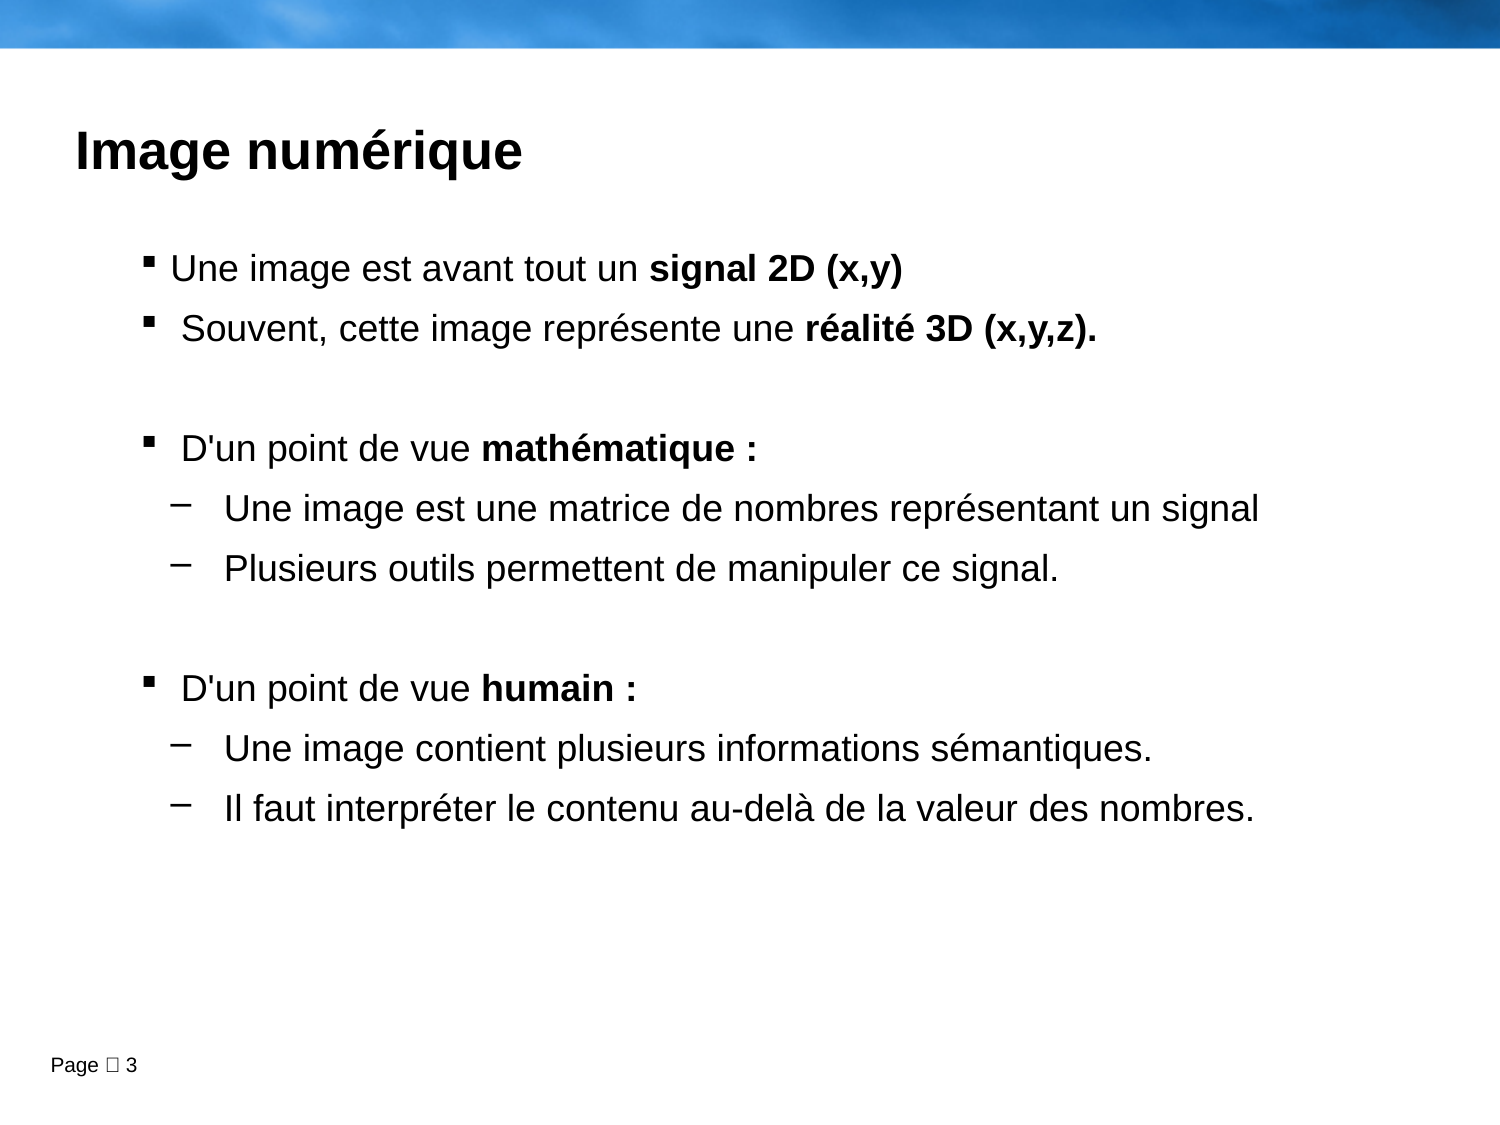

# Image numérique
Une image est avant tout un signal 2D (x,y)
 Souvent, cette image représente une réalité 3D (x,y,z).

 D'un point de vue mathématique :
 Une image est une matrice de nombres représentant un signal
 Plusieurs outils permettent de manipuler ce signal.

 D'un point de vue humain :
 Une image contient plusieurs informations sémantiques.
 Il faut interpréter le contenu au-delà de la valeur des nombres.